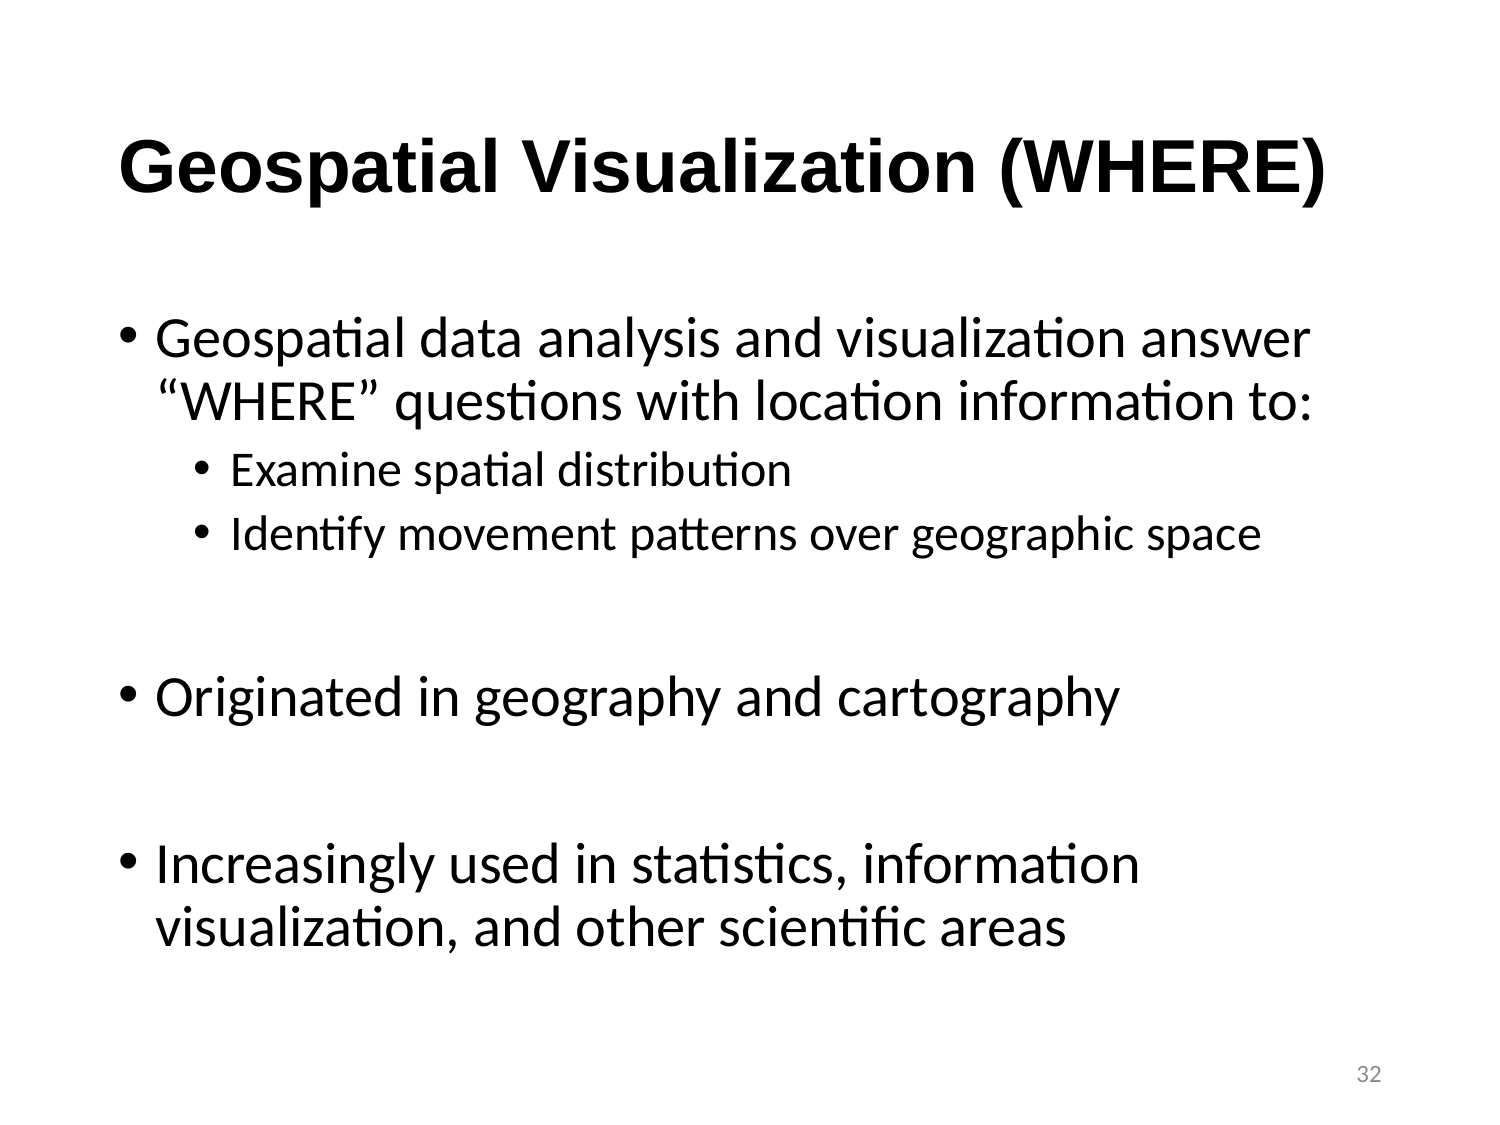

# Geospatial Visualization (WHERE)
Geospatial data analysis and visualization answer “WHERE” questions with location information to:
Examine spatial distribution
Identify movement patterns over geographic space

Originated in geography and cartography

Increasingly used in statistics, information visualization, and other scientific areas

32